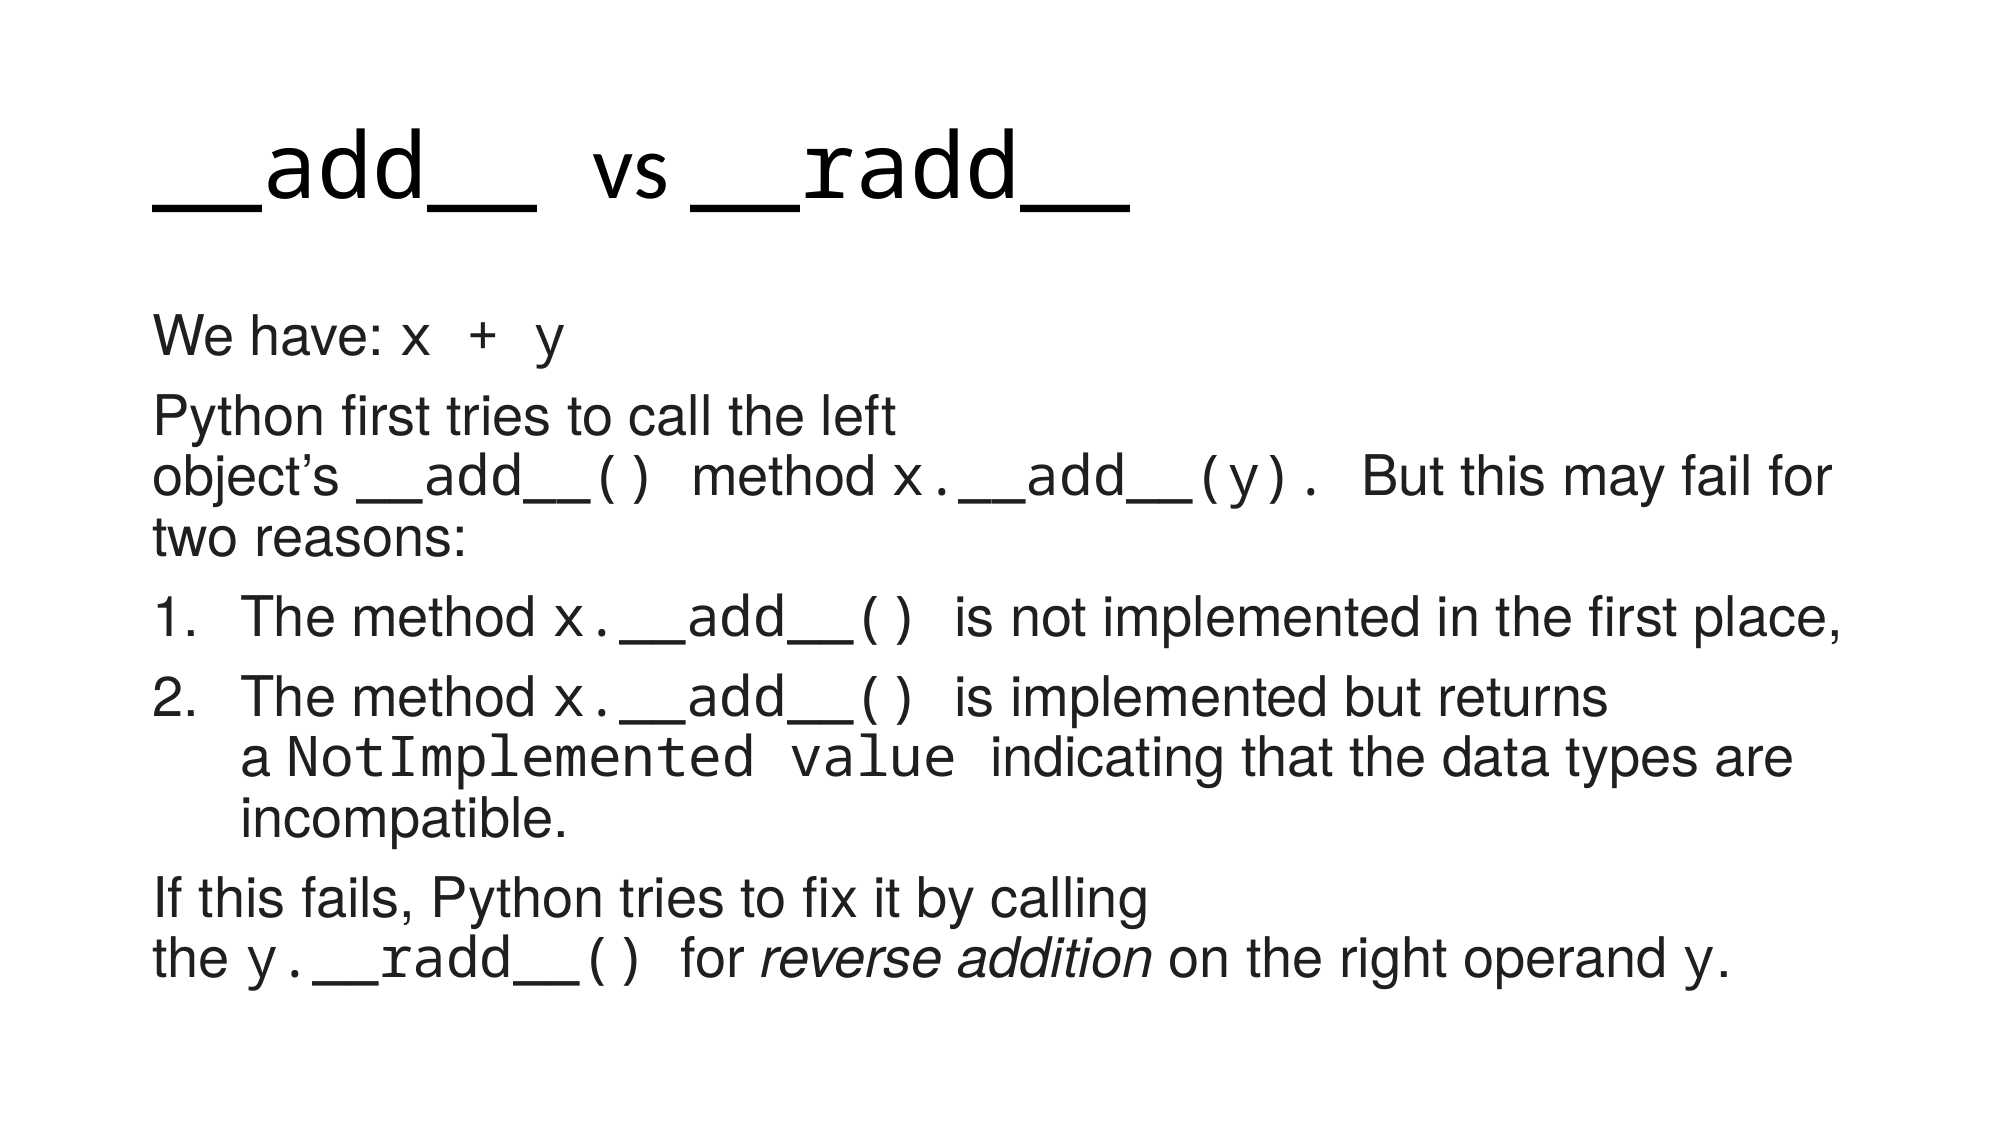

# __add__ vs __radd__
We have: x + y
Python first tries to call the left object’s __add__() method x.__add__(y). But this may fail for two reasons:
The method x.__add__() is not implemented in the first place,
The method x.__add__() is implemented but returns a NotImplemented value indicating that the data types are incompatible.
If this fails, Python tries to fix it by calling the y.__radd__() for reverse addition on the right operand y.